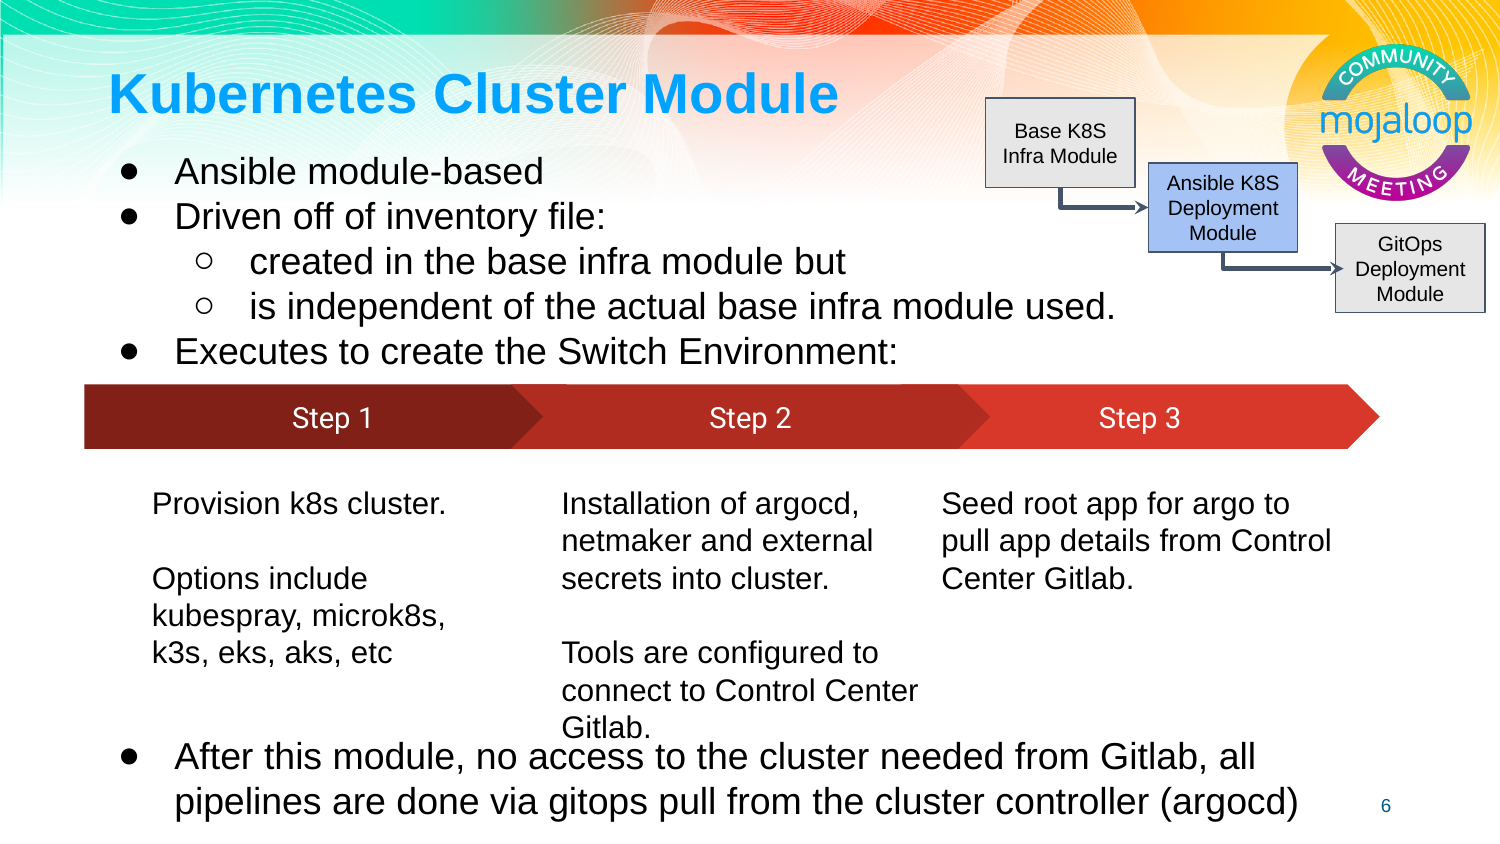

# Kubernetes Cluster Module
Base K8S Infra Module
Ansible K8S Deployment Module
GitOps Deployment Module
Ansible module-based
Driven off of inventory file:
created in the base infra module but
is independent of the actual base infra module used.
Executes to create the Switch Environment:

Step 2
Installation of argocd, netmaker and external secrets into cluster.

Tools are configured to connect to Control Center Gitlab.

Step 3
Seed root app for argo to pull app details from Control Center Gitlab.

Step 1
Provision k8s cluster.

Options include kubespray, microk8s, k3s, eks, aks, etc

After this module, no access to the cluster needed from Gitlab, all pipelines are done via gitops pull from the cluster controller (argocd)

6